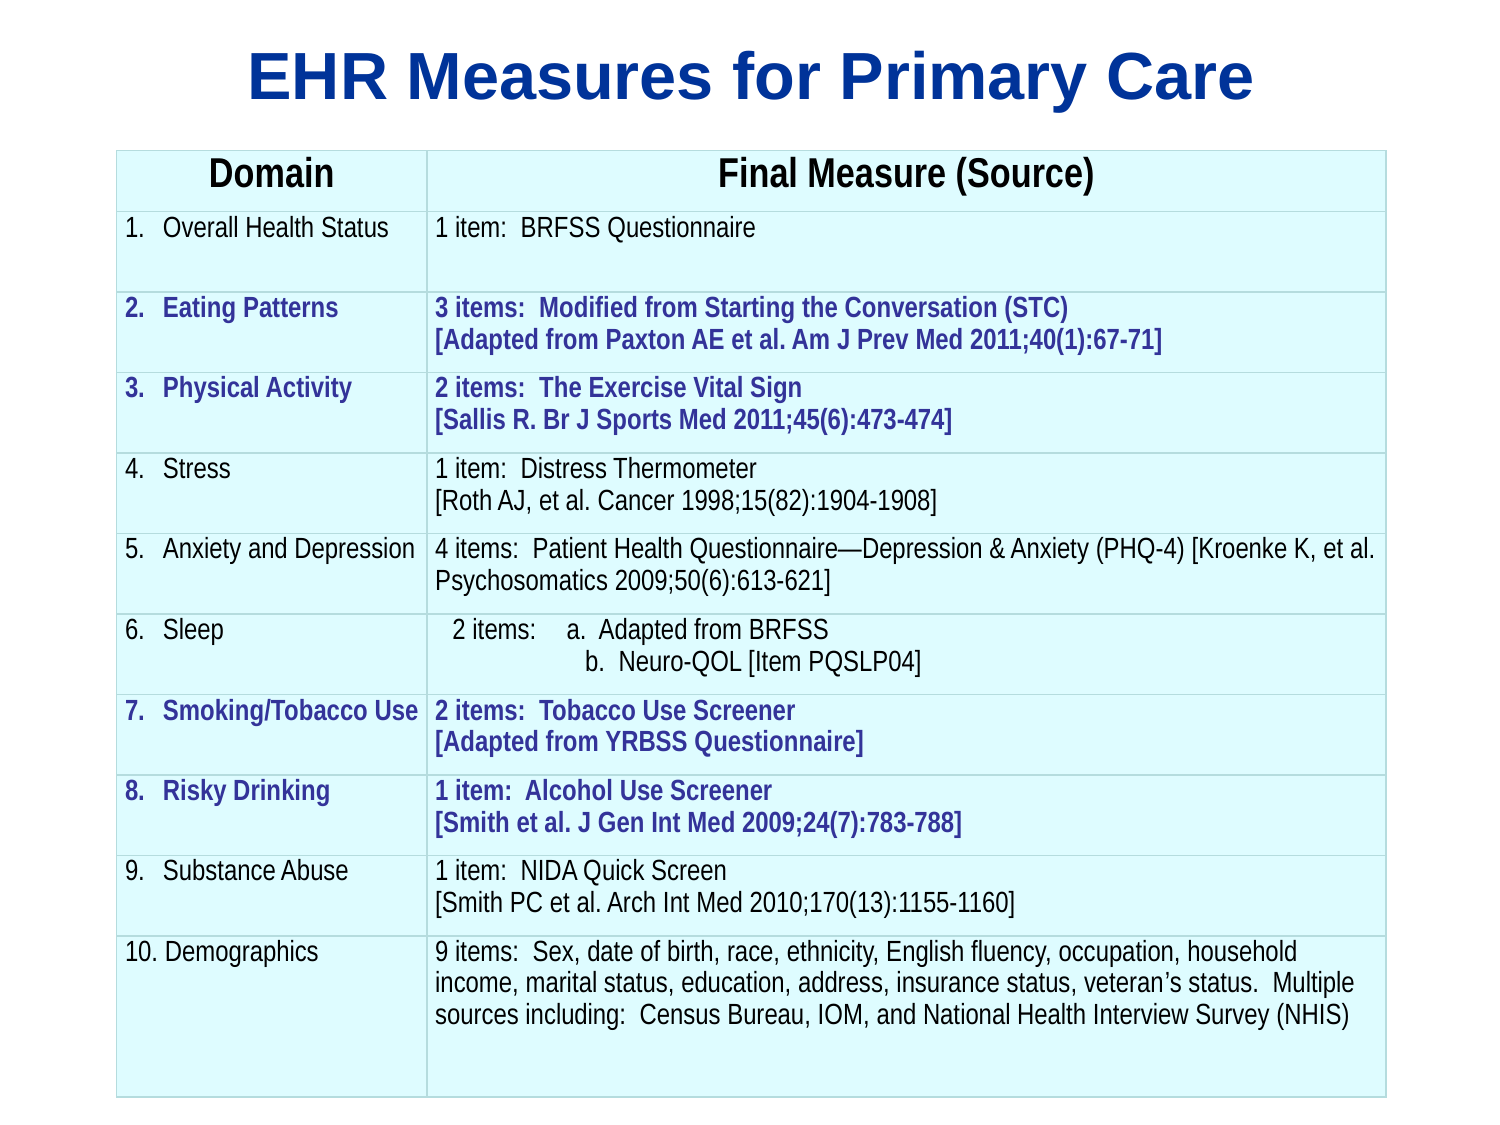

# EHR Measures for Primary Care
| Domain | Final Measure (Source) |
| --- | --- |
| 1. Overall Health Status | 1 item: BRFSS Questionnaire |
| 2. Eating Patterns | 3 items: Modified from Starting the Conversation (STC) [Adapted from Paxton AE et al. Am J Prev Med 2011;40(1):67-71] |
| 3. Physical Activity | 2 items: The Exercise Vital Sign [Sallis R. Br J Sports Med 2011;45(6):473-474] |
| 4. Stress | 1 item: Distress Thermometer [Roth AJ, et al. Cancer 1998;15(82):1904-1908] |
| 5. Anxiety and Depression | 4 items: Patient Health Questionnaire—Depression & Anxiety (PHQ-4) [Kroenke K, et al. Psychosomatics 2009;50(6):613-621] |
| 6. Sleep | 2 items: a. Adapted from BRFSS b. Neuro-QOL [Item PQSLP04] |
| 7. Smoking/Tobacco Use | 2 items: Tobacco Use Screener [Adapted from YRBSS Questionnaire] |
| 8. Risky Drinking | 1 item: Alcohol Use Screener [Smith et al. J Gen Int Med 2009;24(7):783-788] |
| 9. Substance Abuse | 1 item: NIDA Quick Screen [Smith PC et al. Arch Int Med 2010;170(13):1155-1160] |
| 10. Demographics | 9 items: Sex, date of birth, race, ethnicity, English fluency, occupation, household income, marital status, education, address, insurance status, veteran’s status. Multiple sources including: Census Bureau, IOM, and National Health Interview Survey (NHIS) |